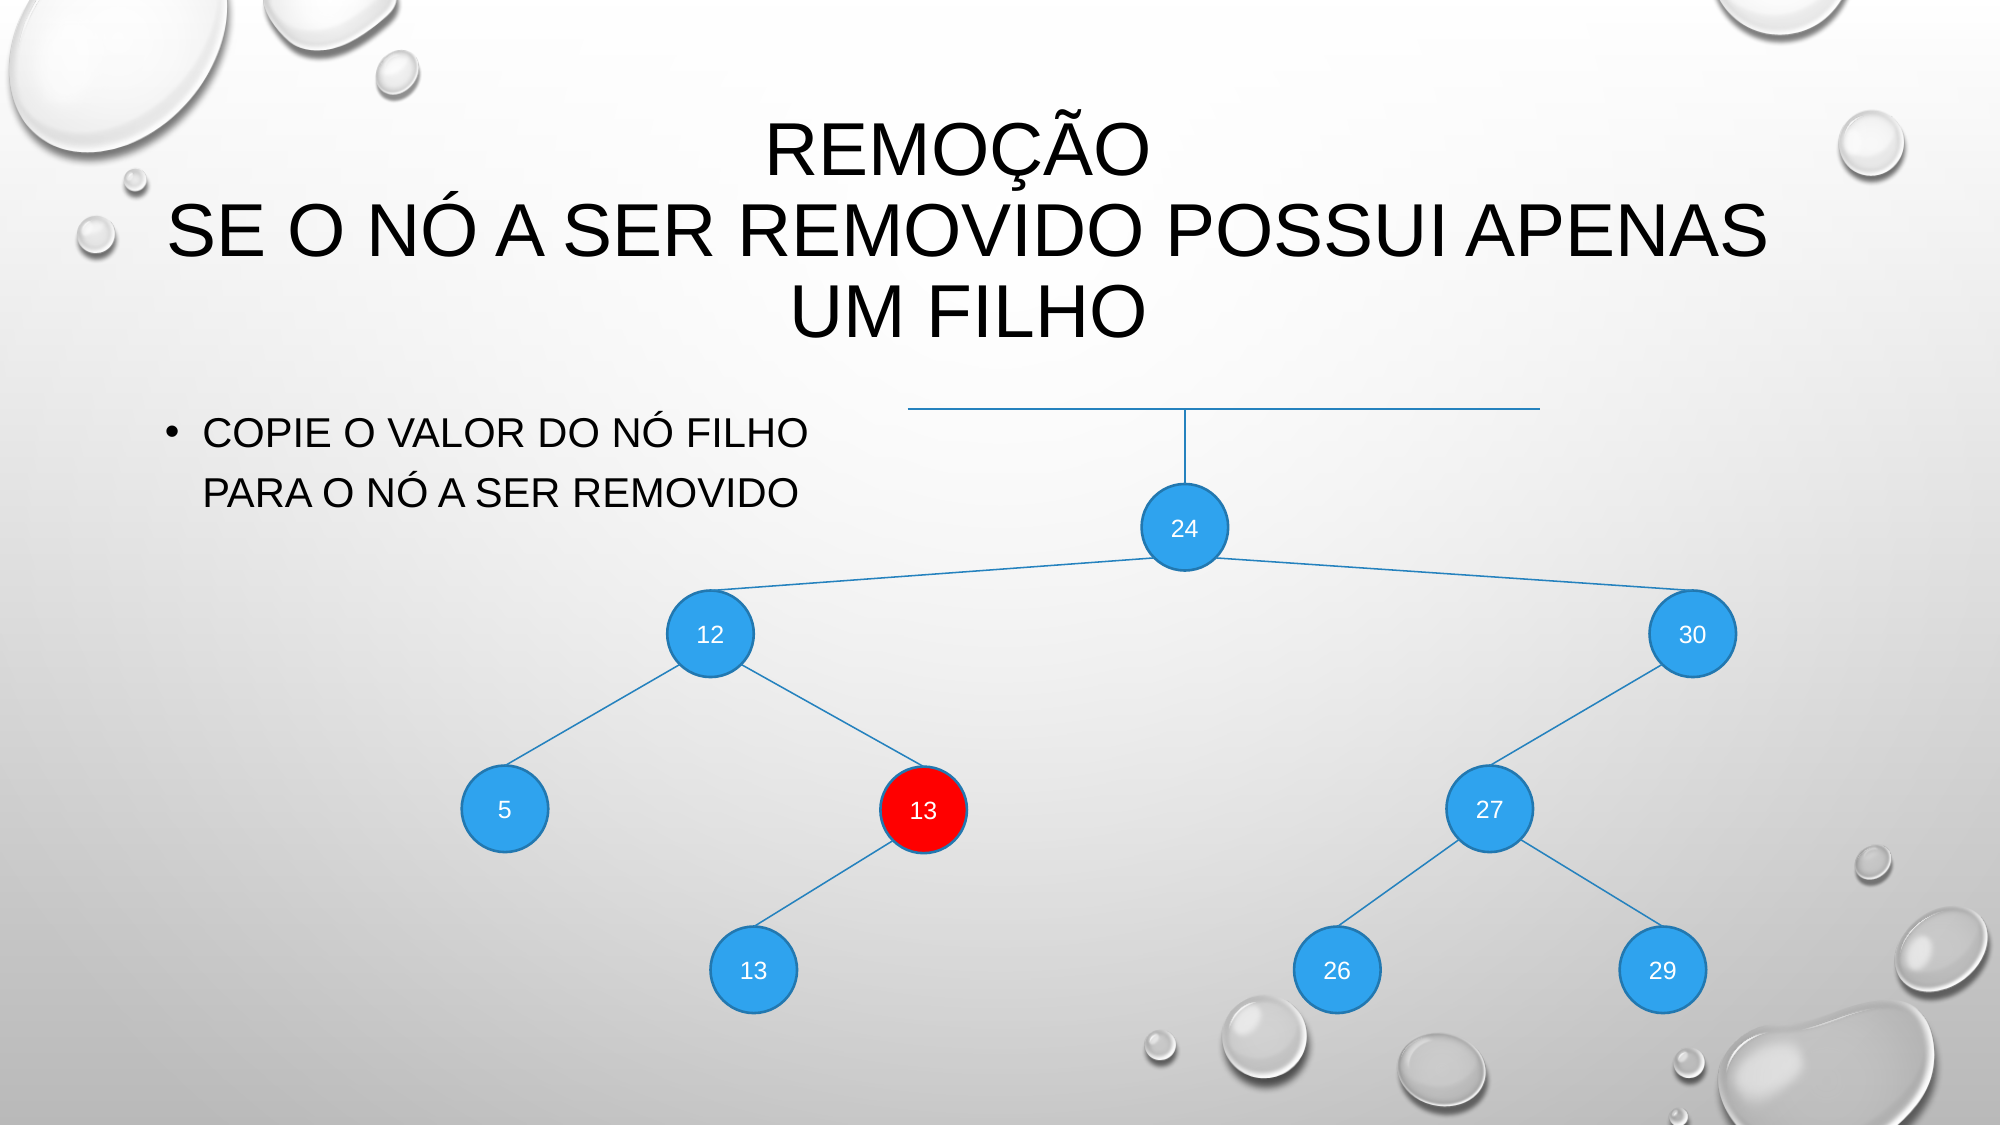

# Remoção Se o nó a ser removido possui apenas um filho
Copie o valor do nó filho
para o nó a ser removido
24
12
30
5
27
13
26
29
13